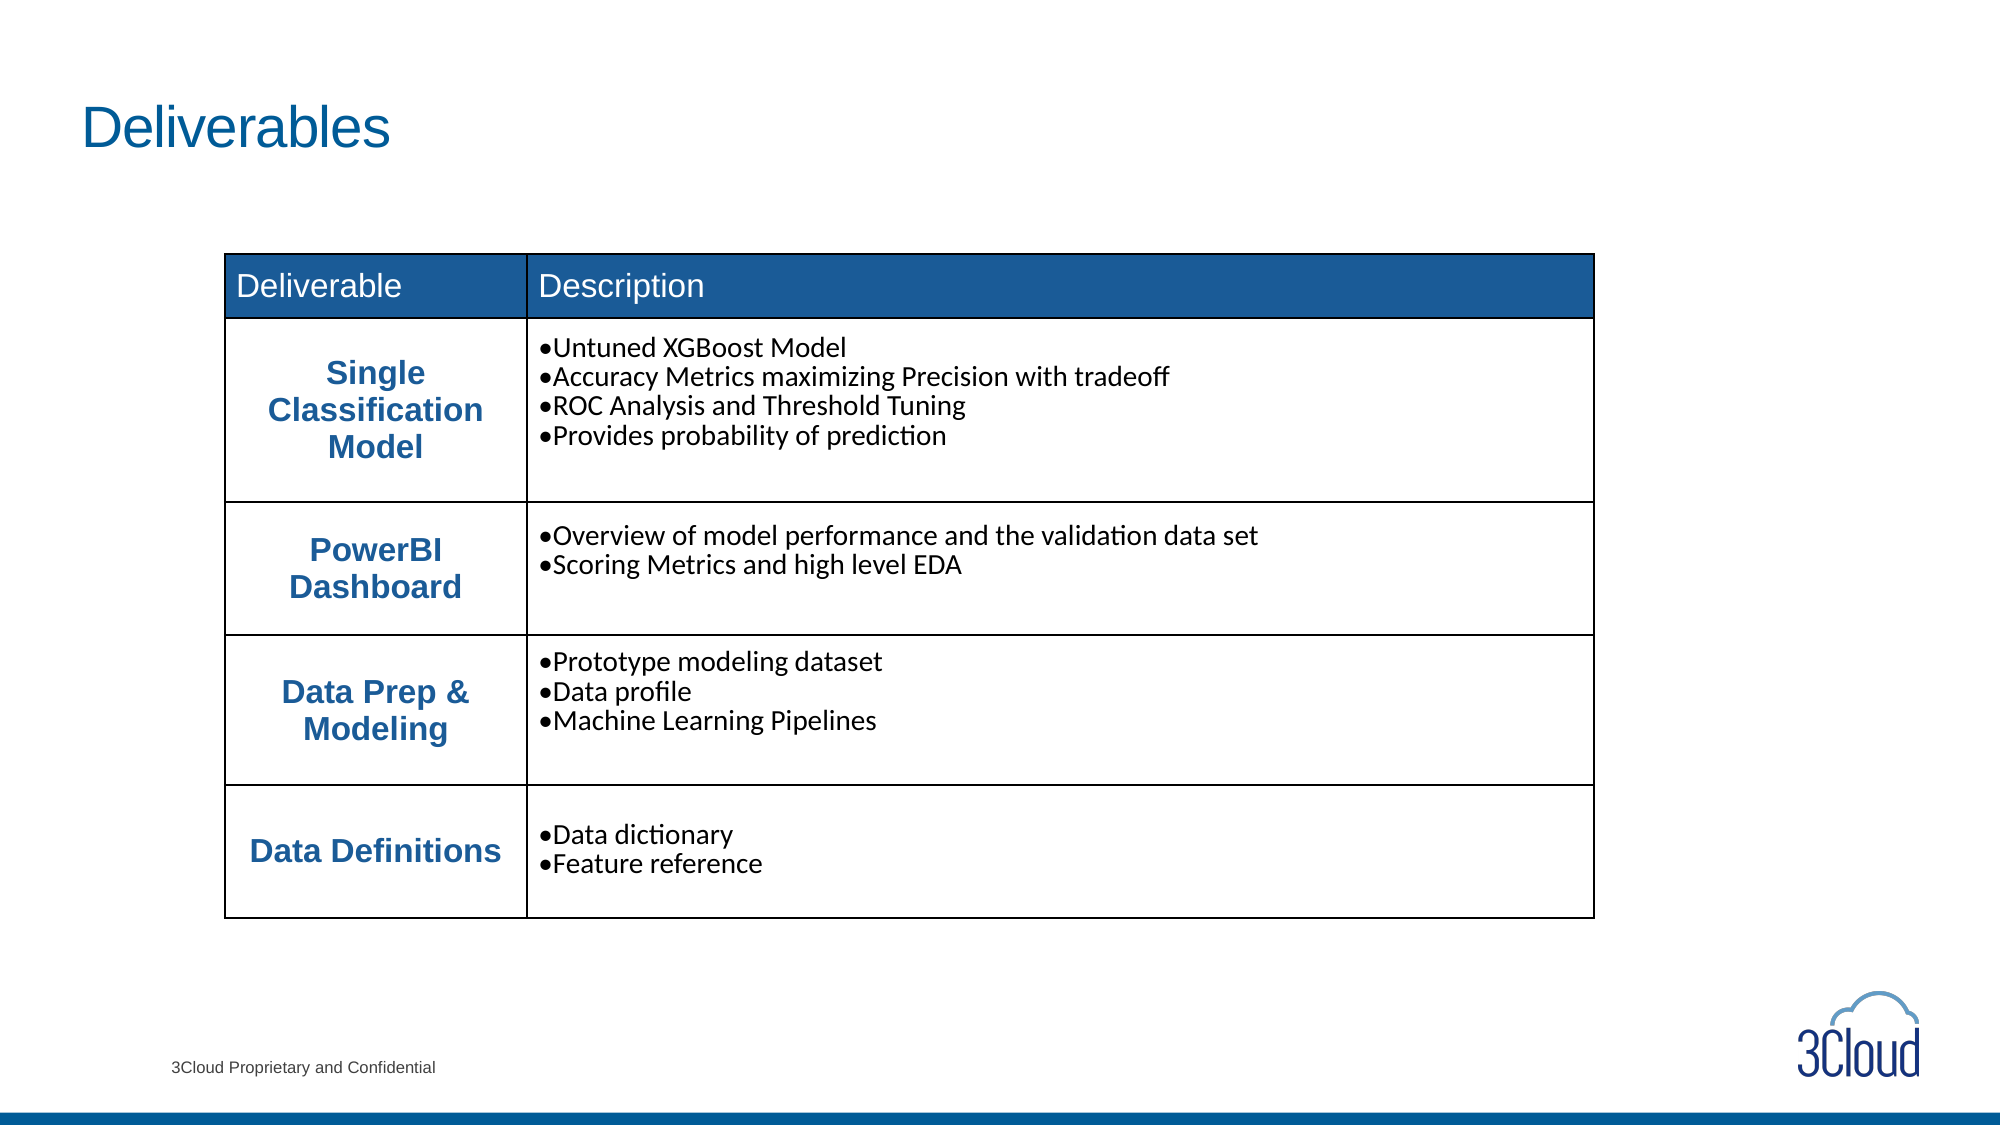

# Deliverables
| Deliverable | Description |
| --- | --- |
| Single Classification Model | •Untuned XGBoost Model •Accuracy Metrics maximizing Precision with tradeoff •ROC Analysis and Threshold Tuning •Provides probability of prediction |
| PowerBI Dashboard | •Overview of model performance and the validation data set •Scoring Metrics and high level EDA |
| Data Prep & Modeling | •Prototype modeling dataset  •Data profile •Machine Learning Pipelines |
| Data Definitions | •Data dictionary •Feature reference |
3Cloud Proprietary and Confidential
4/28/2022